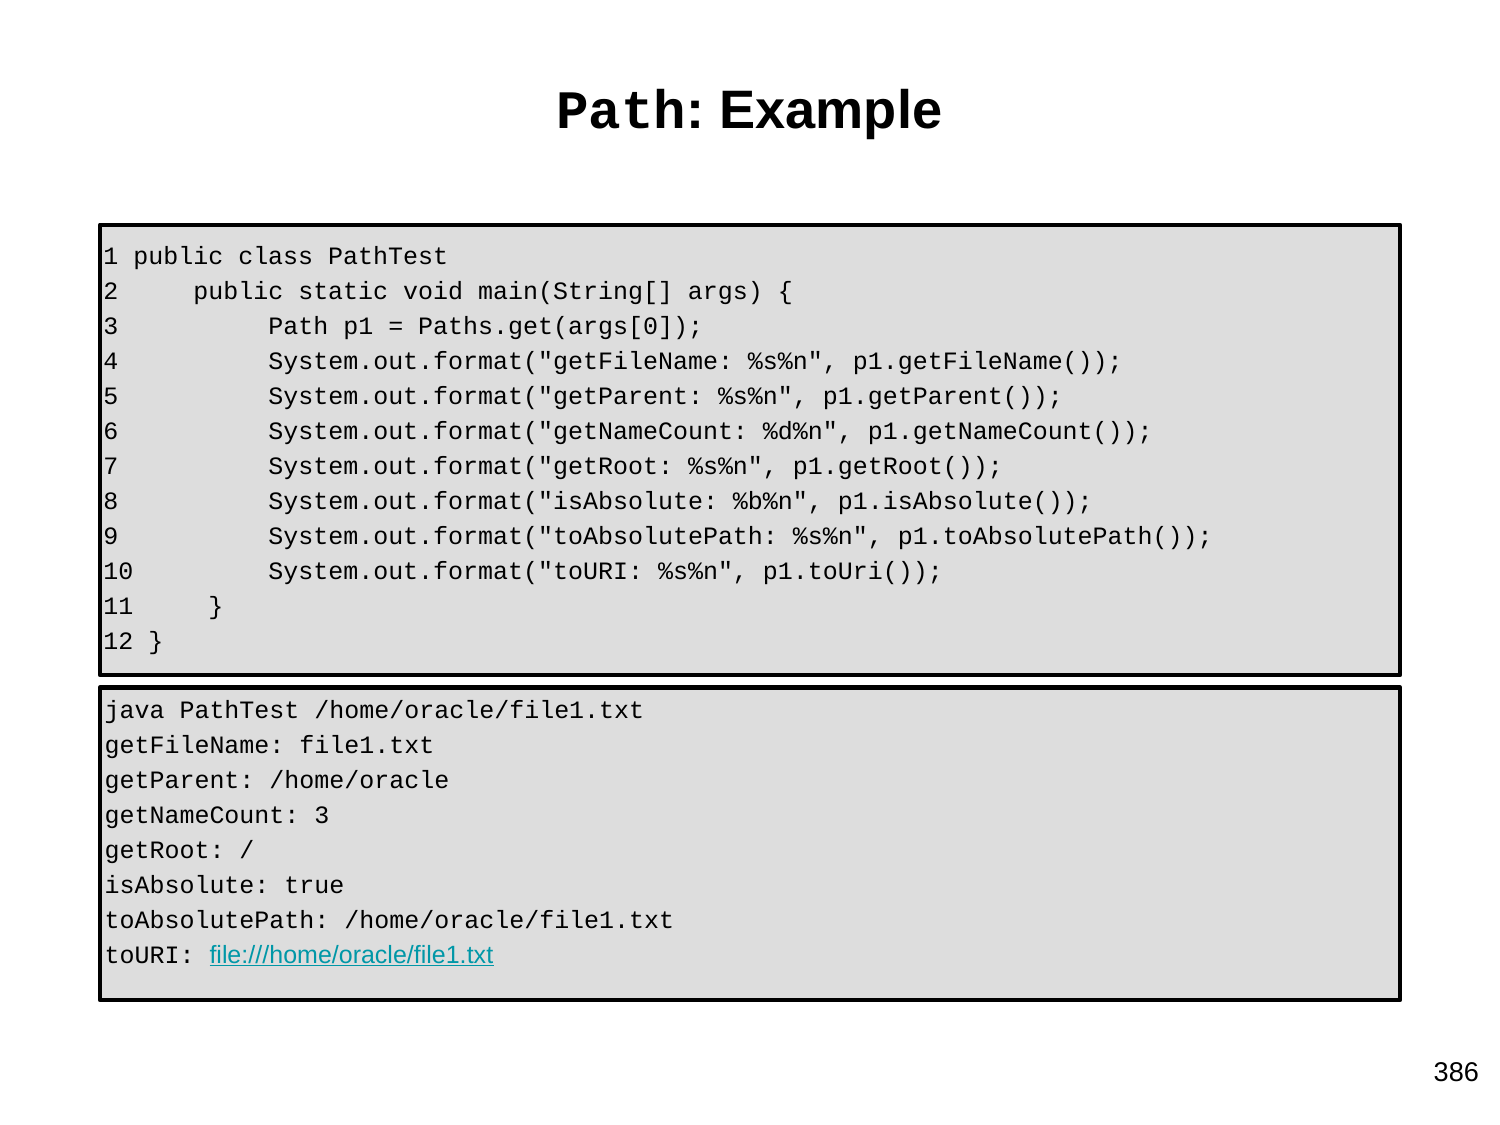

# Path: Example

 public class PathTest
     public static void main(String[] args) {
          Path p1 = Paths.get(args[0]);
          System.out.format("getFileName: %s%n", p1.getFileName());
          System.out.format("getParent: %s%n", p1.getParent());
          System.out.format("getNameCount: %d%n", p1.getNameCount());
          System.out.format("getRoot: %s%n", p1.getRoot());
          System.out.format("isAbsolute: %b%n", p1.isAbsolute());
          System.out.format("toAbsolutePath: %s%n", p1.toAbsolutePath());
         System.out.format("toURI: %s%n", p1.toUri());
     }
 }

java PathTest /home/oracle/file1.txt
getFileName: file1.txt
getParent: /home/oracle
getNameCount: 3
getRoot: /
isAbsolute: true
toAbsolutePath: /home/oracle/file1.txt
toURI: file:///home/oracle/file1.txt

386